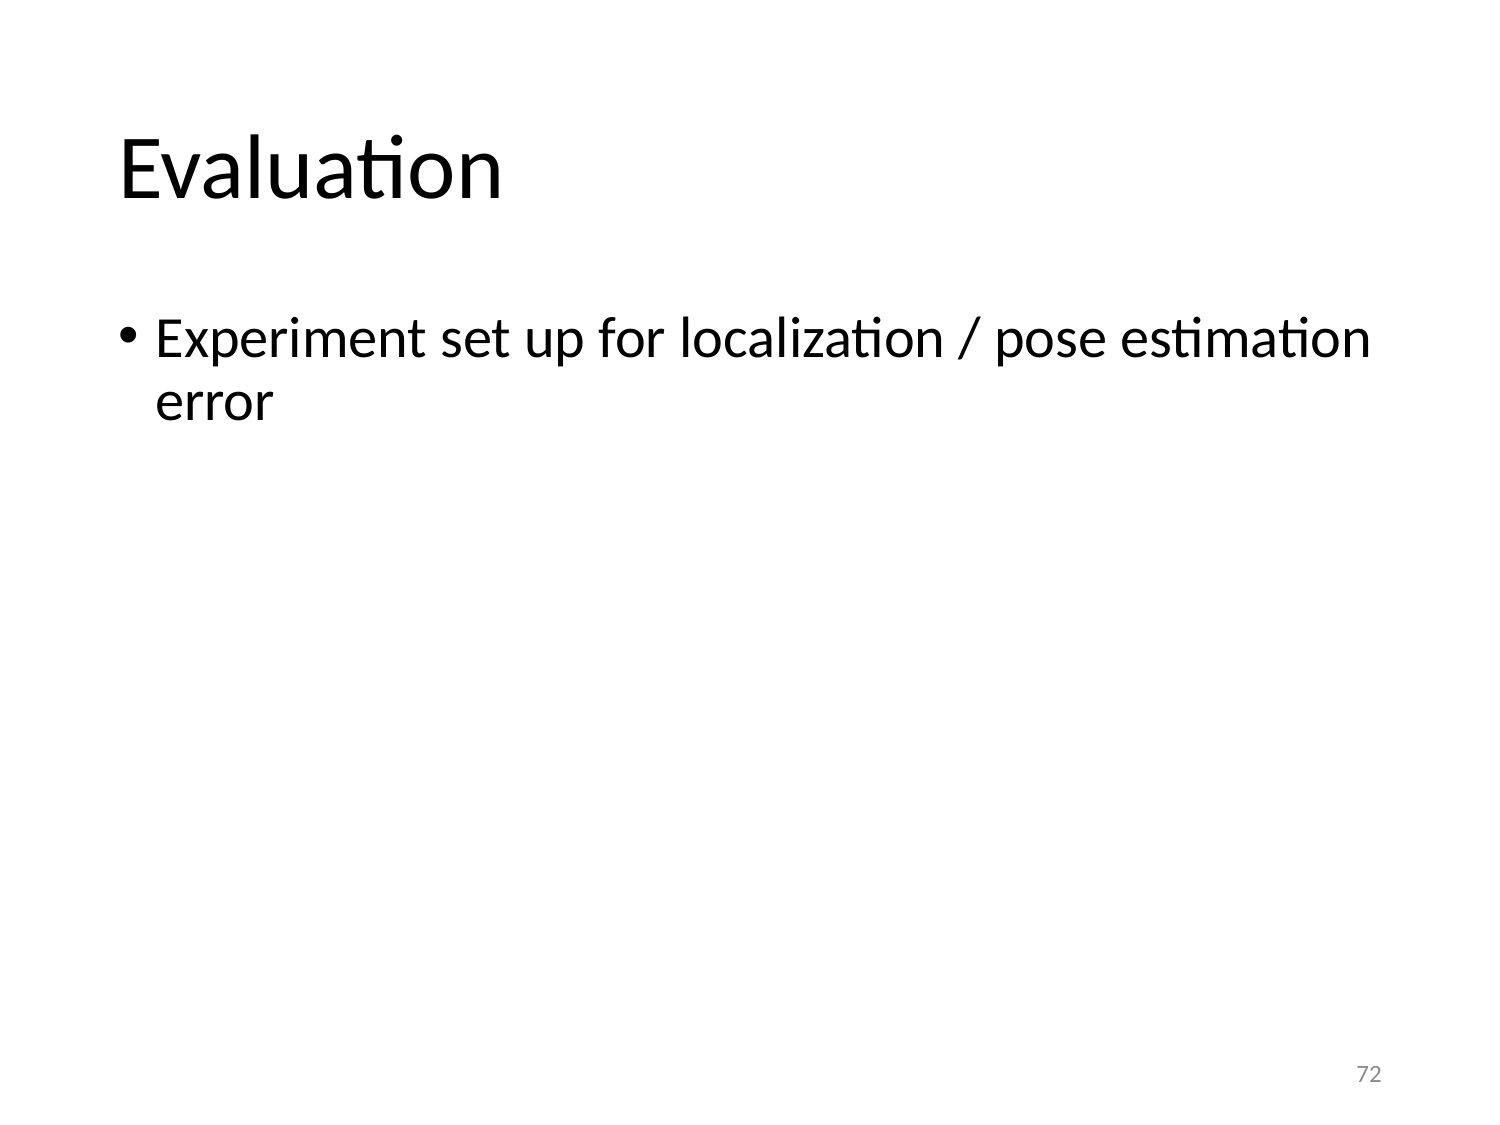

# Evaluation
Experiment set up for localization / pose estimation error
72